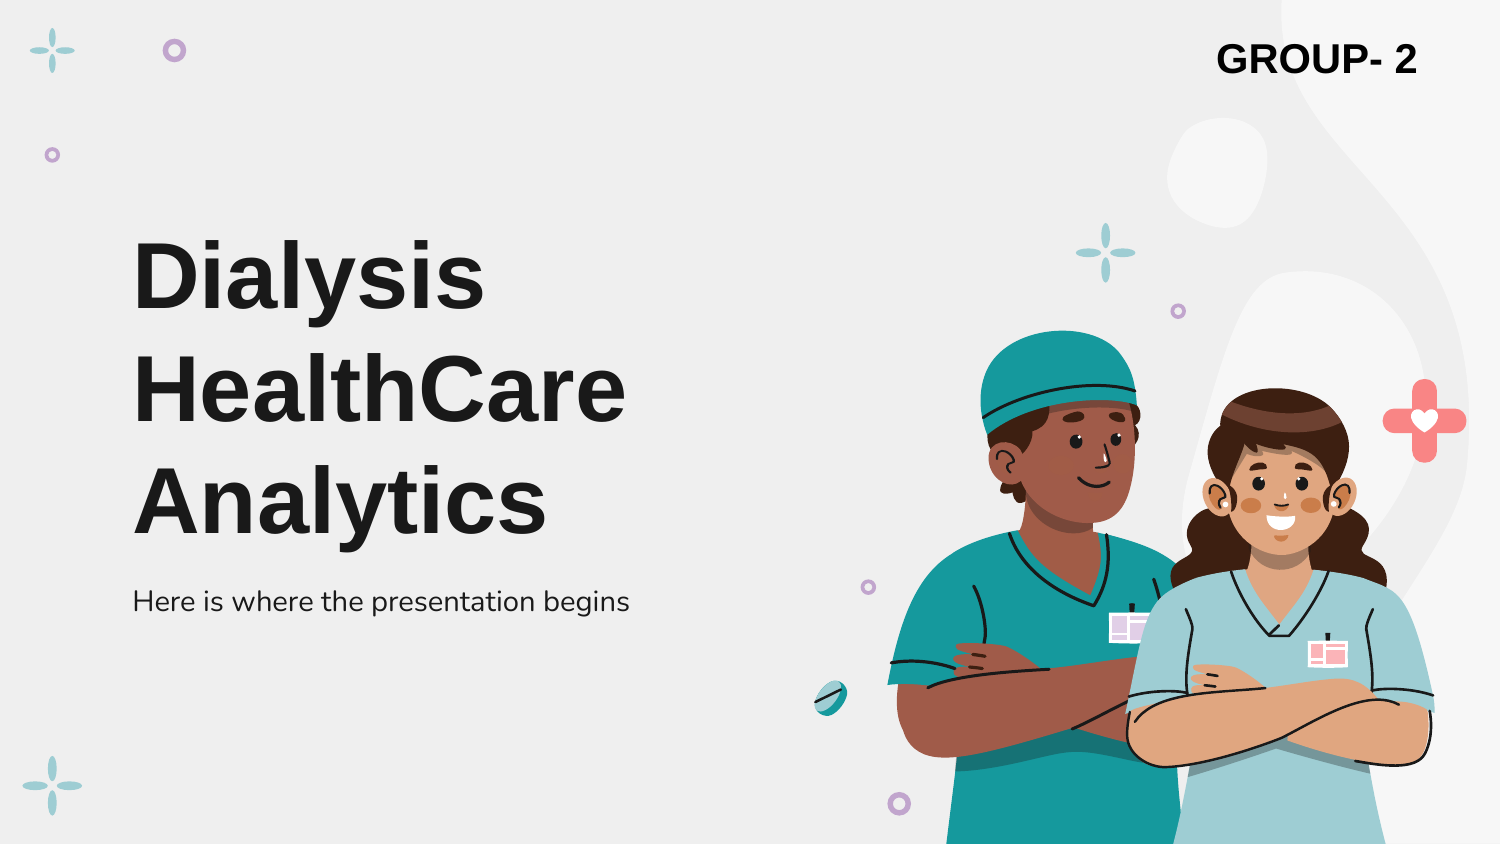

GROUP- 2

# Dialysis HealthCare Analytics
Here is where the presentation begins